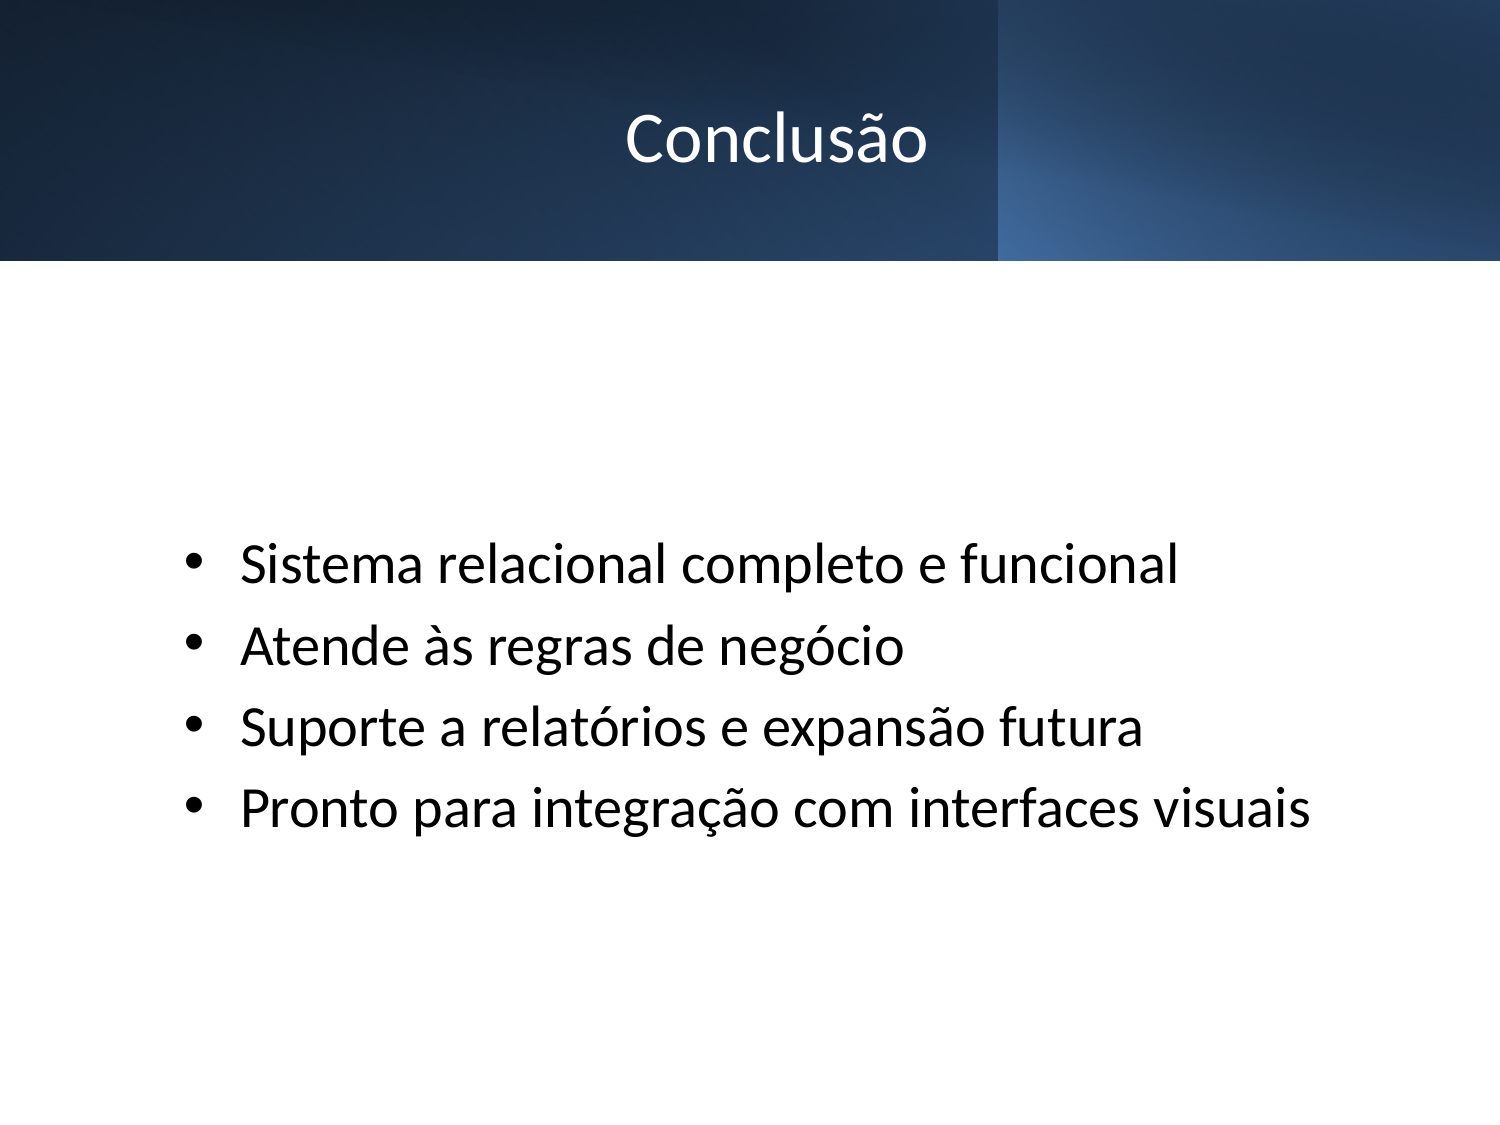

# Conclusão
Sistema relacional completo e funcional
Atende às regras de negócio
Suporte a relatórios e expansão futura
Pronto para integração com interfaces visuais